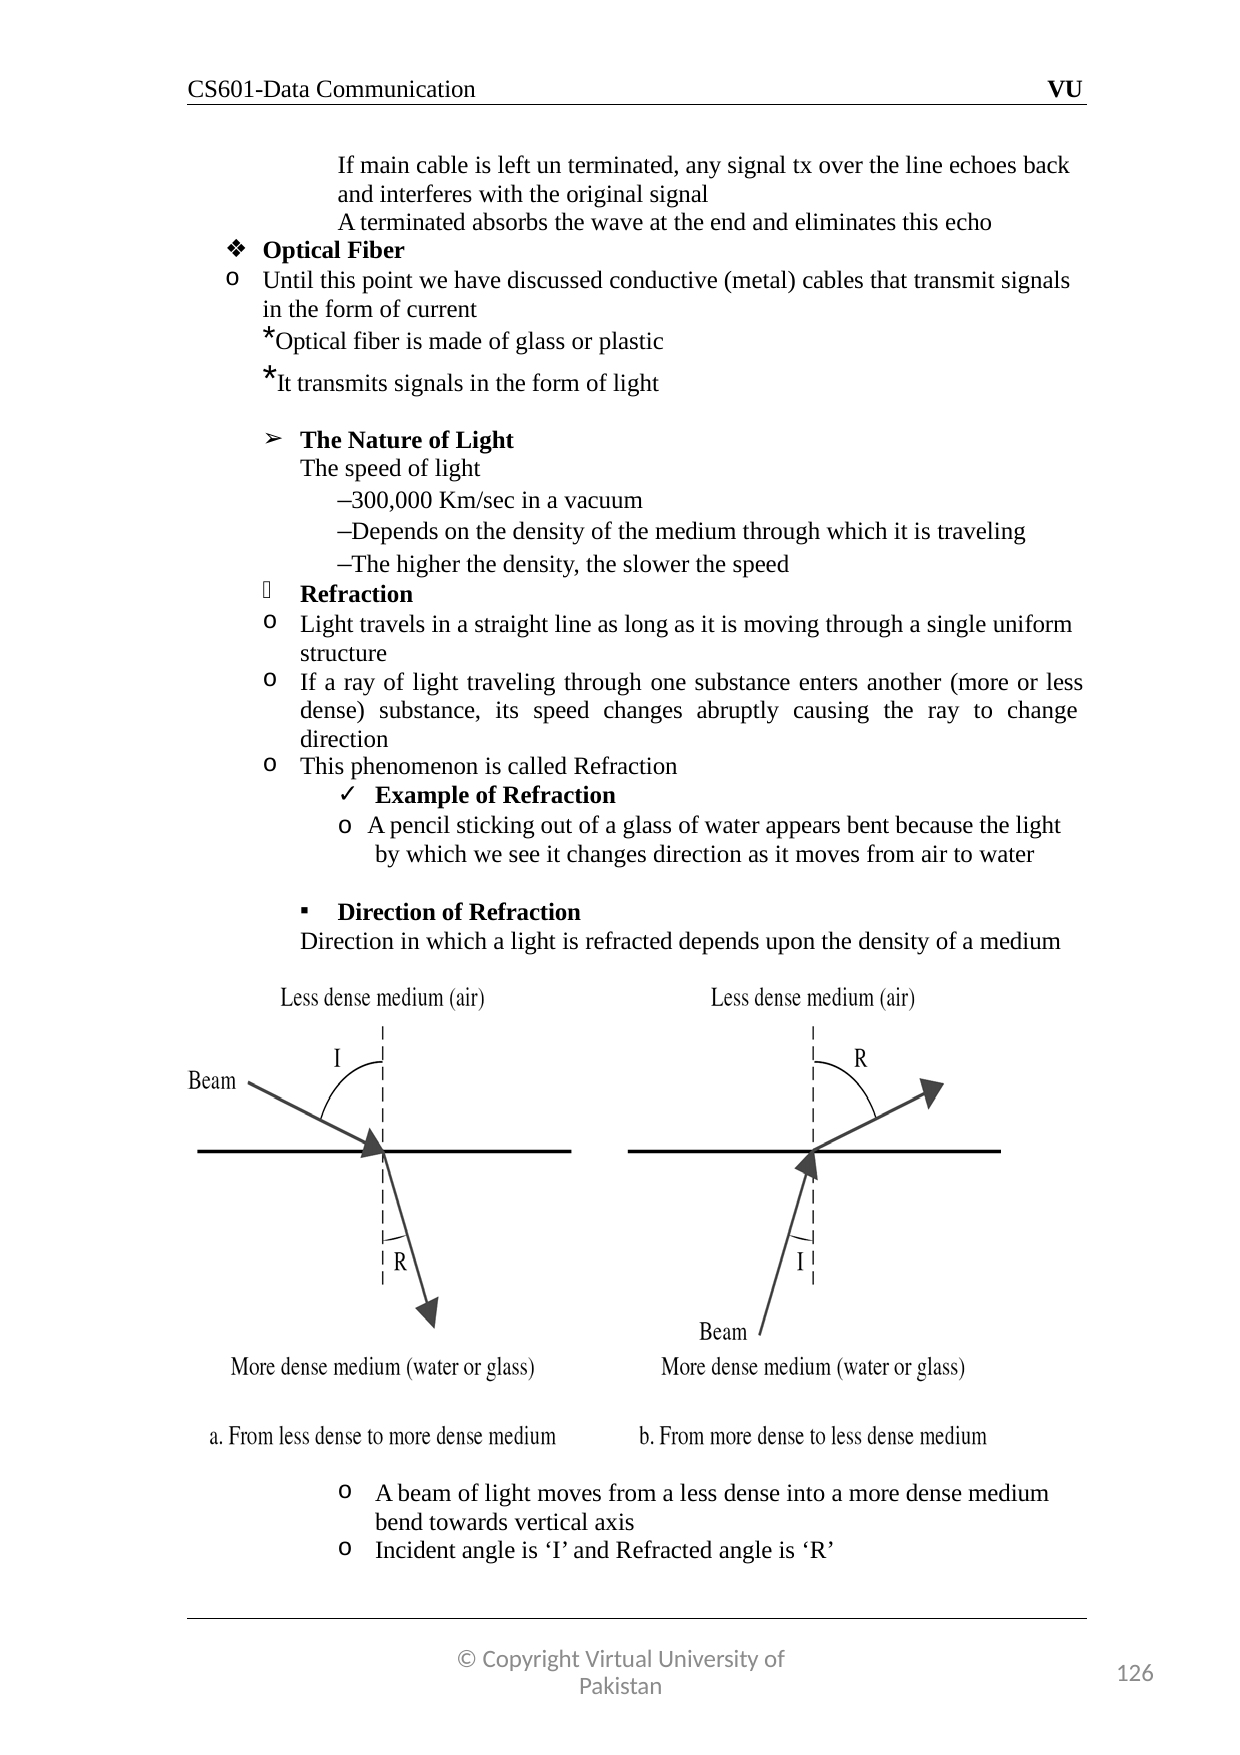

CS601-Data Communication
VU

If main cable is left un terminated, any signal tx over the line echoes back  and interferes with the original signal
A terminated absorbs the wave at the end and eliminates this echo
Optical Fiber
Until this point we have discussed conductive (metal) cables that transmit signals  in the form of current
*Optical fiber is made of glass or plastic
*It transmits signals in the form of light
The Nature of Light
The speed of light
–300,000 Km/sec in a vacuum
–Depends on the density of the medium through which it is traveling
–The higher the density, the slower the speed
Refraction
Light travels in a straight line as long as it is moving through a single uniform  structure
If a ray of light traveling through one substance enters another (more or less  dense) substance, its speed changes abruptly causing the ray to change  direction
This phenomenon is called Refraction
Example of Refraction
o A pencil sticking out of a glass of water appears bent because the light  by which we see it changes direction as it moves from air to water

Direction of Refraction
Direction in which a light is refracted depends upon the density of a medium

A beam of light moves from a less dense into a more dense medium  bend towards vertical axis
Incident angle is ‘I’ and Refracted angle is ‘R’

© Copyright Virtual University of Pakistan
126